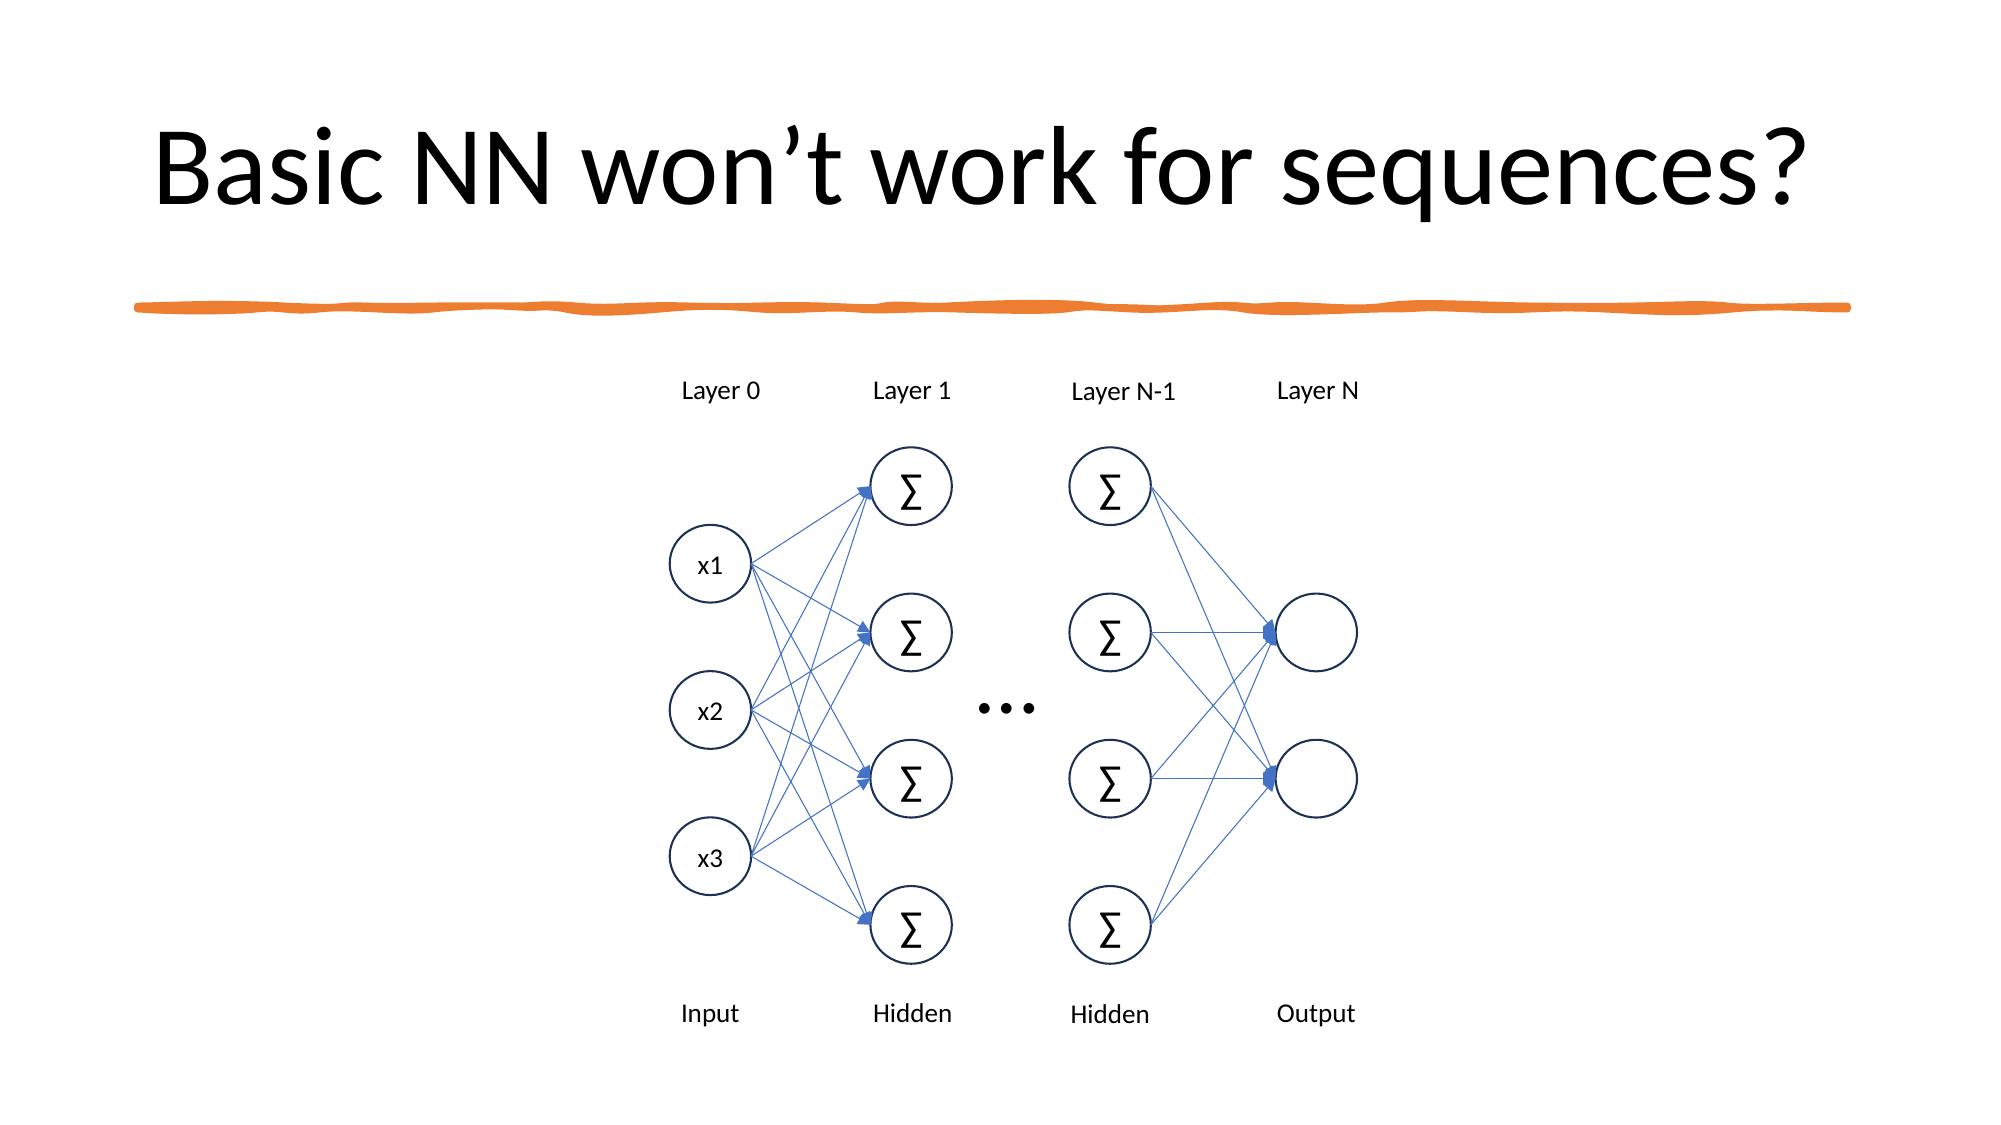

# Basic NN won’t work for sequences?

Layer 0
Layer 1
Layer N
Layer N-1
∑
∑
∑
∑
∑
∑
∑
∑
x1

…

x2

x3
Input
Hidden
Output
Hidden